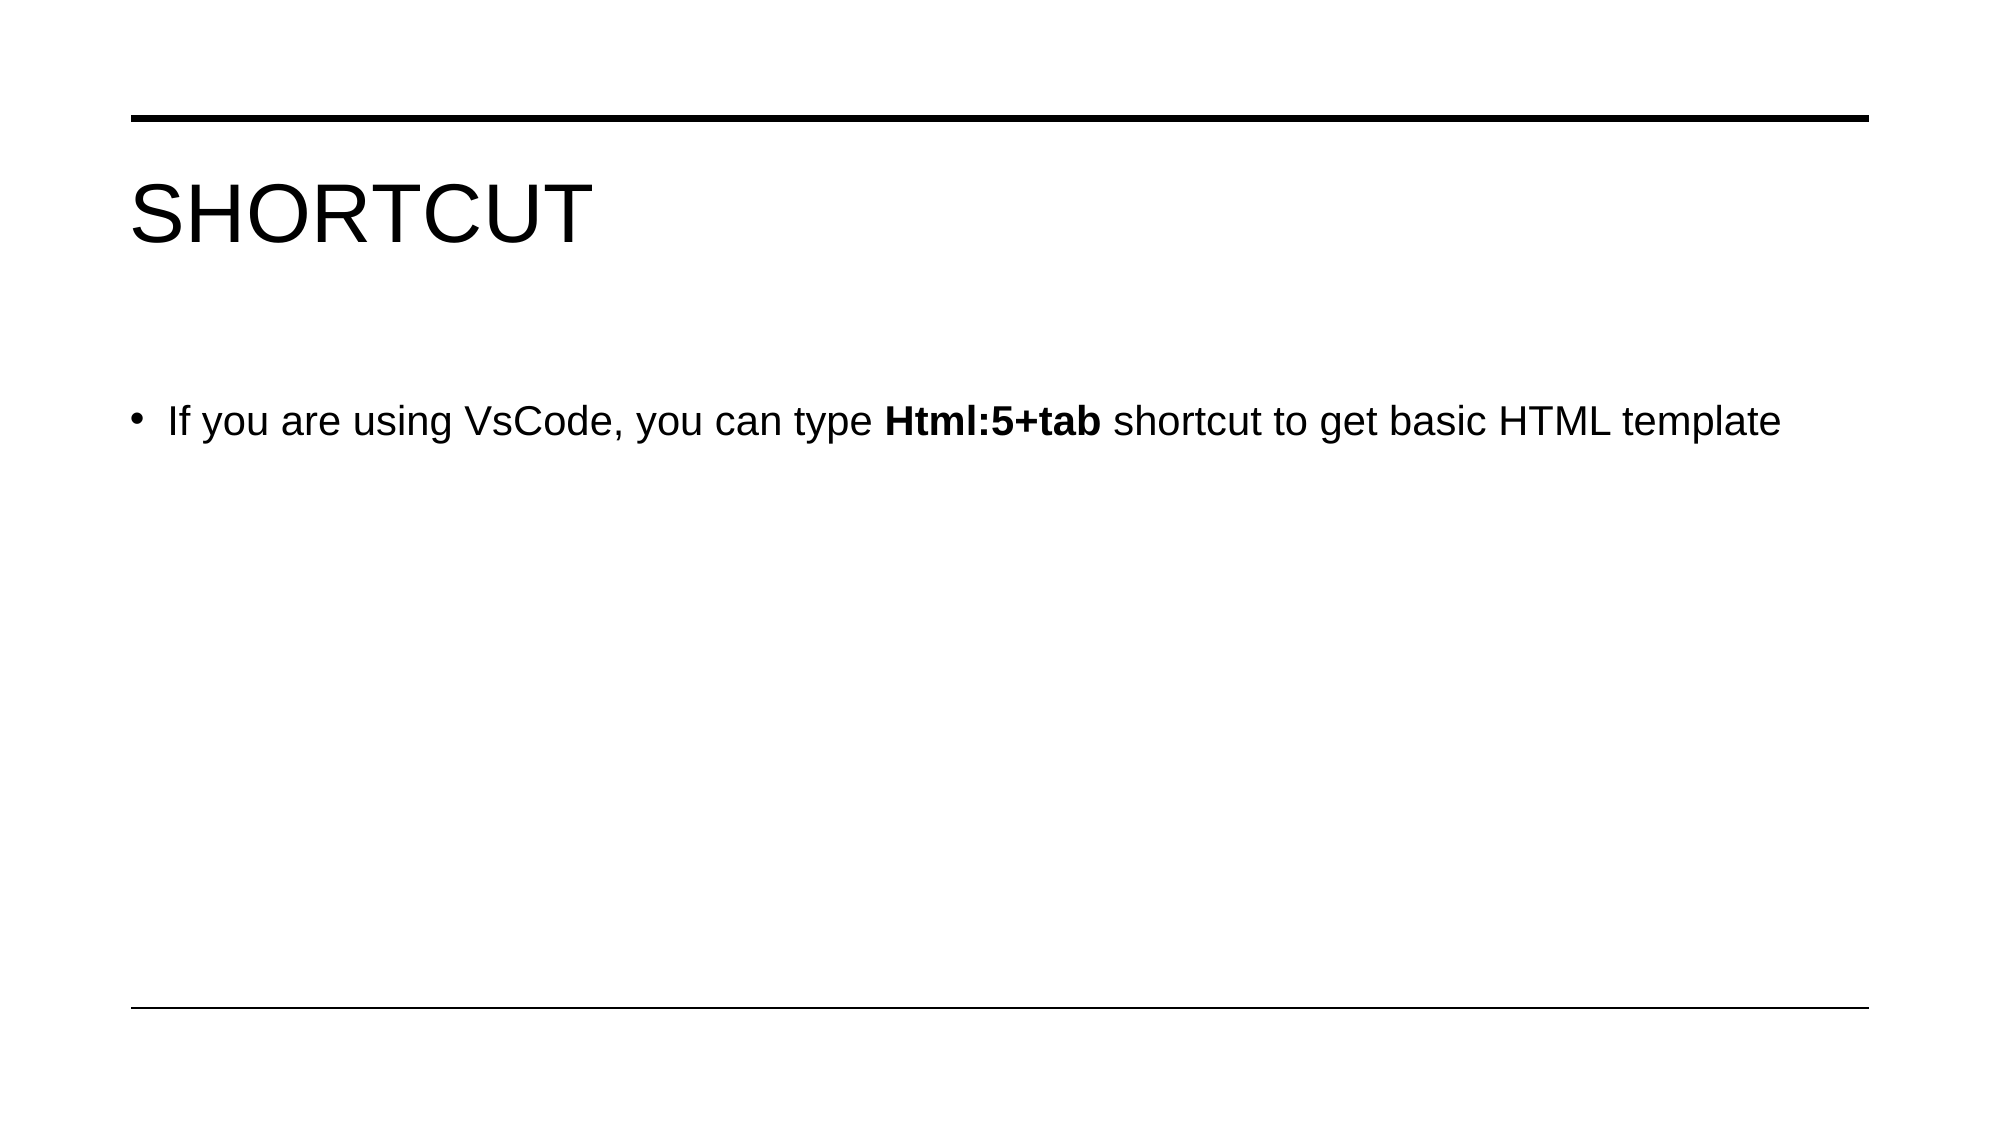

# shortcut
If you are using VsCode, you can type Html:5+tab shortcut to get basic HTML template